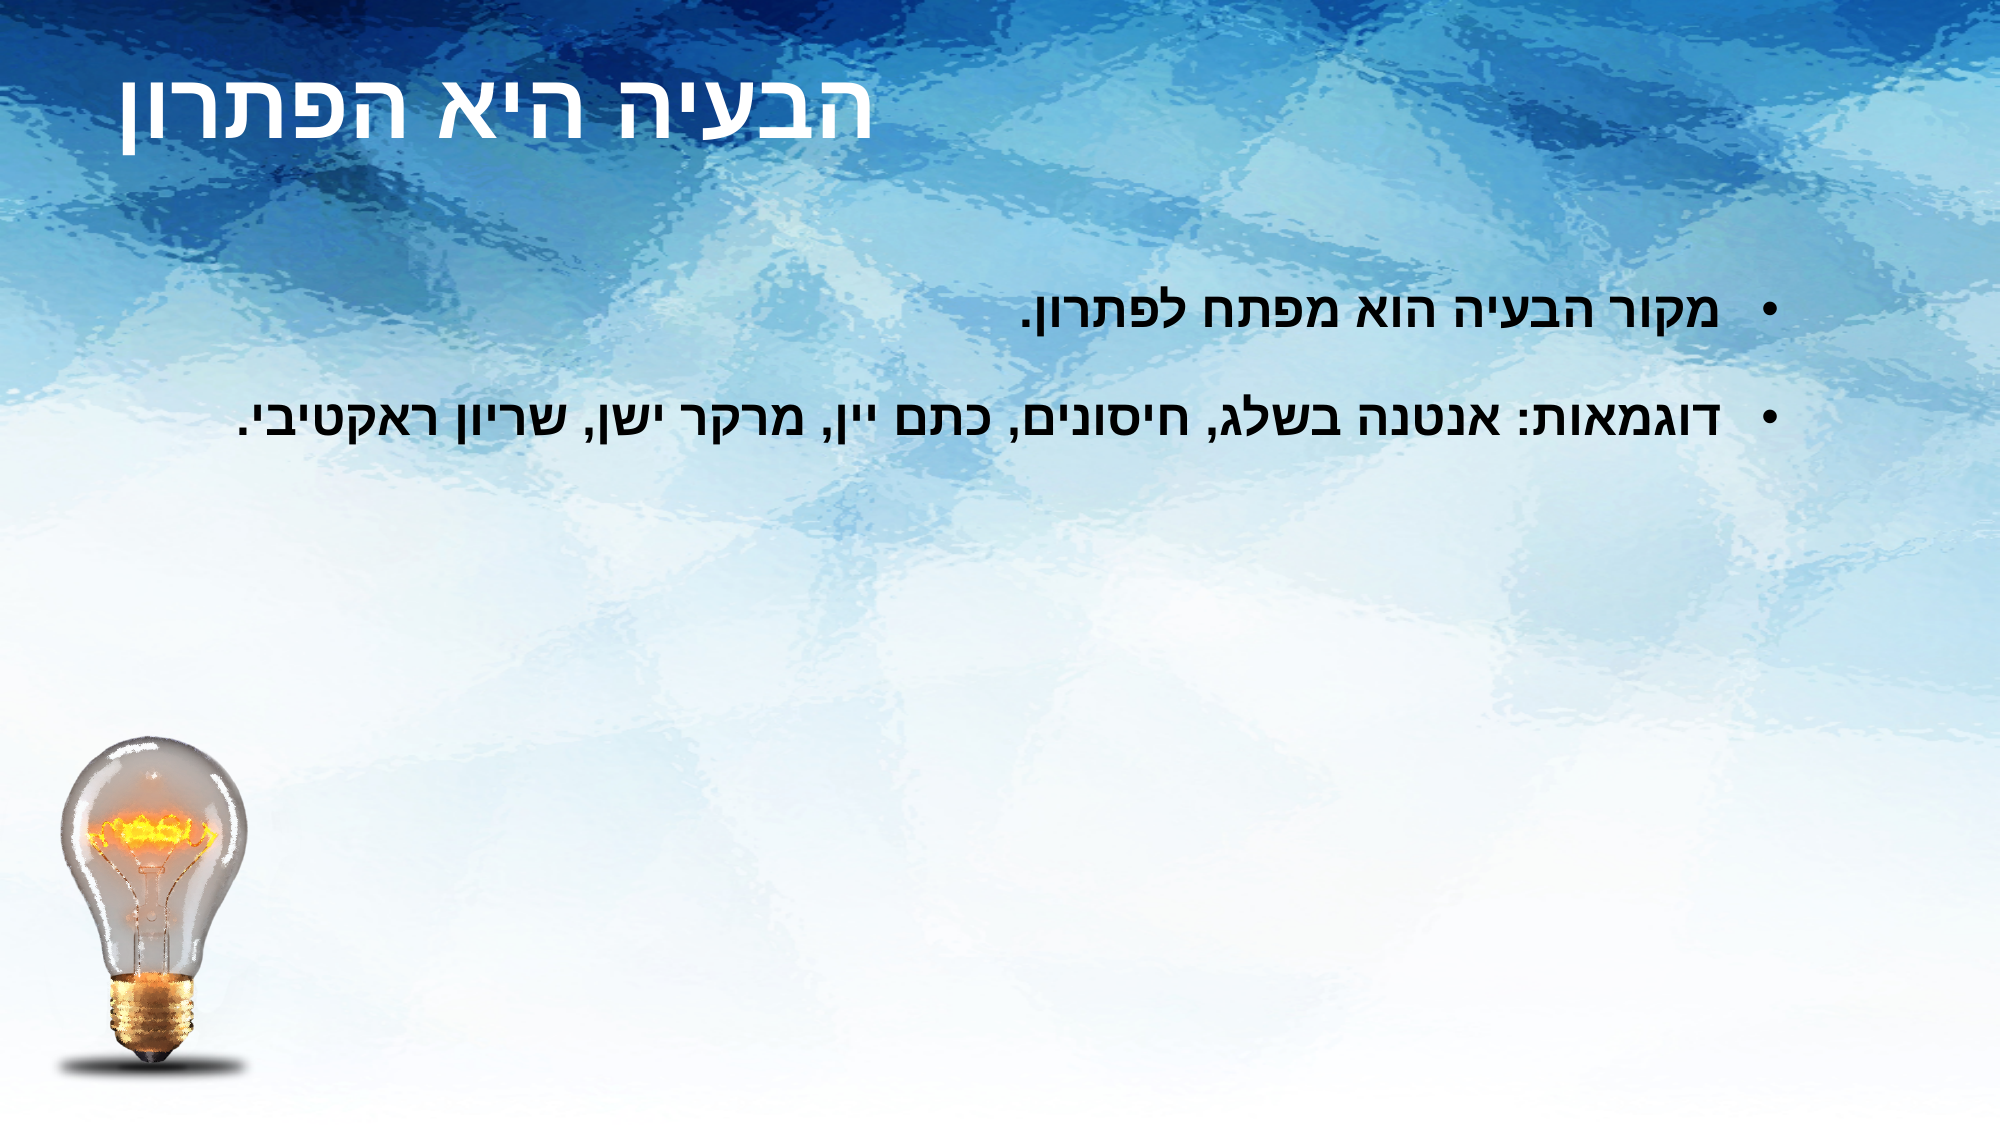

# הבעיה היא הפתרון
מקור הבעיה הוא מפתח לפתרון.

דוגמאות: אנטנה בשלג, חיסונים, כתם יין, מרקר ישן, שריון ראקטיבי.